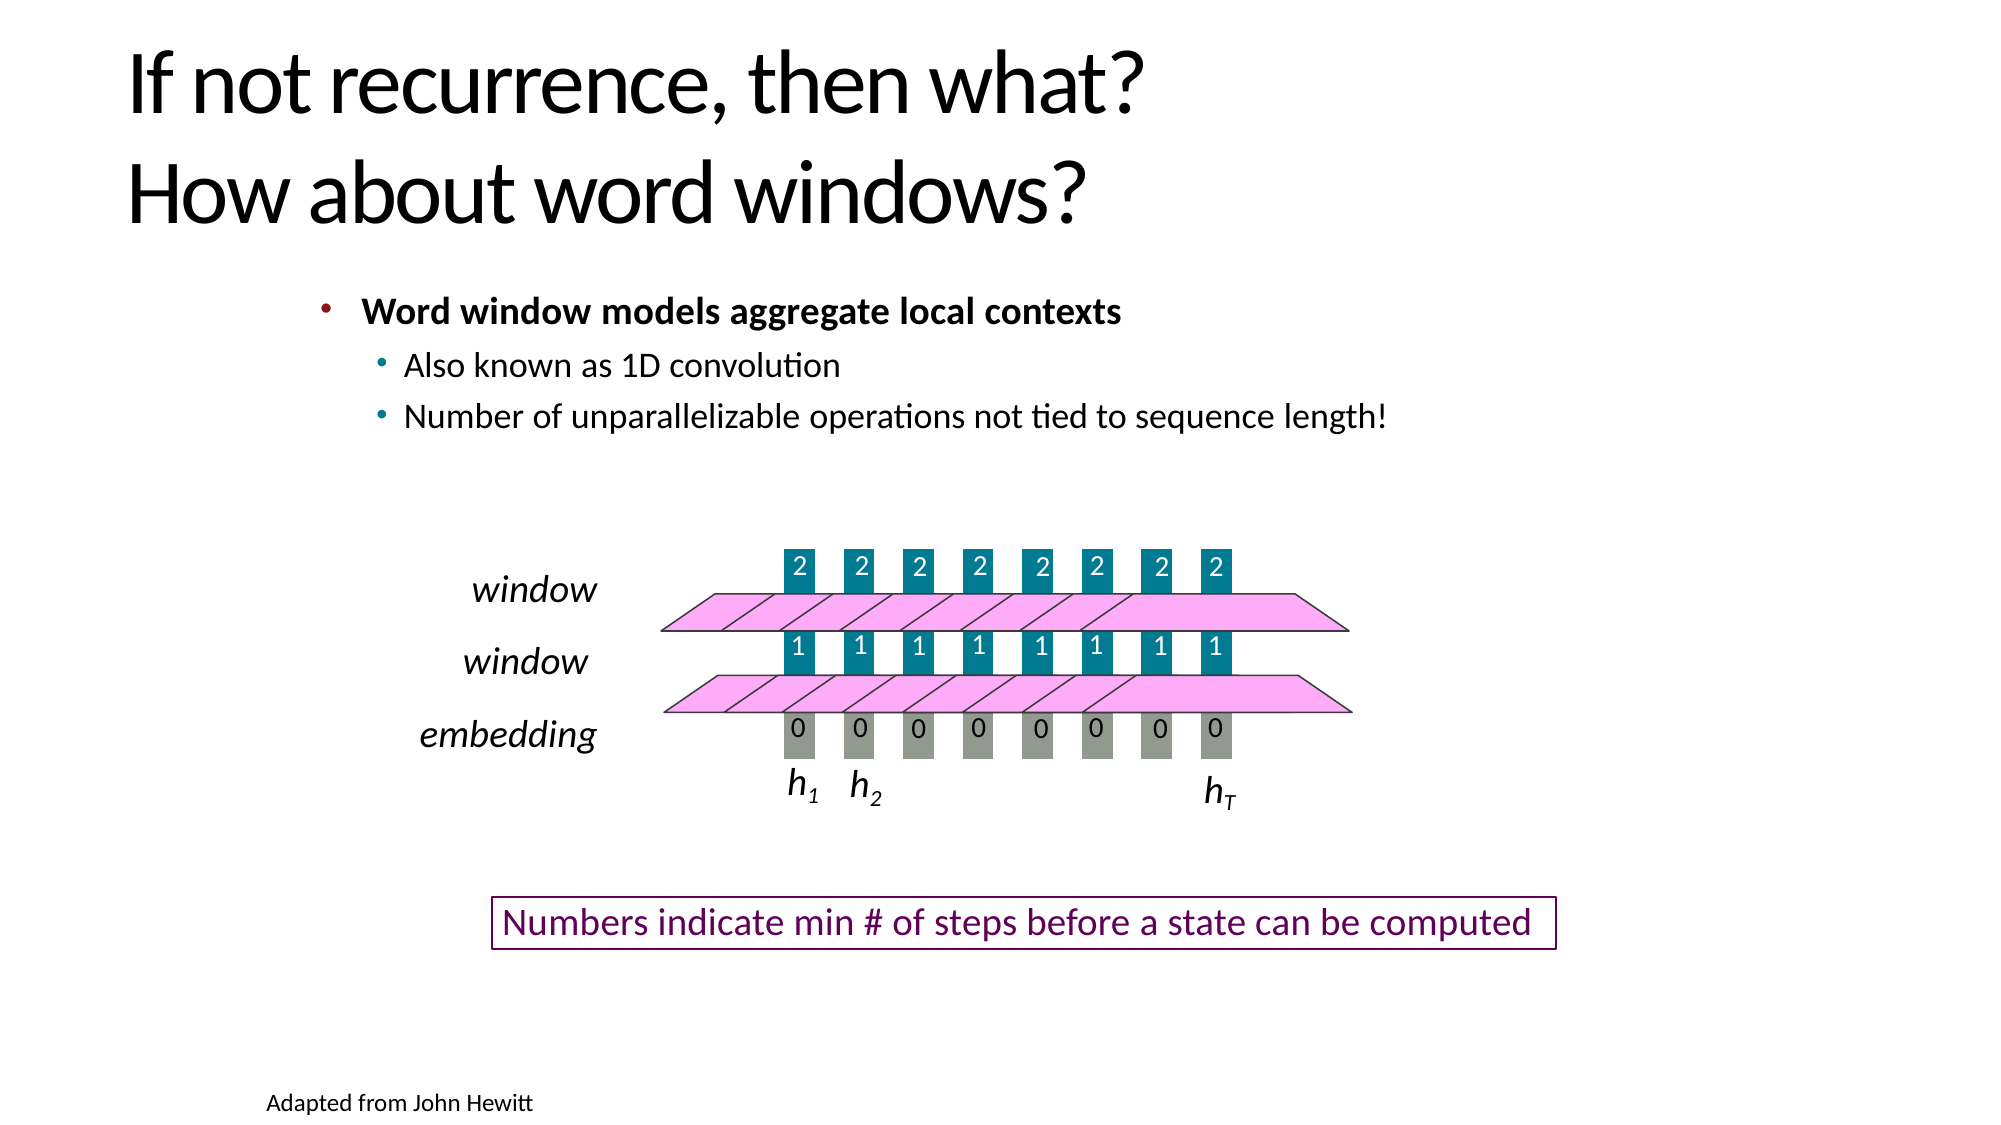

# If not recurrence, then what? How about word windows?
Word window models aggregate local contexts
Also known as 1D convolution
Number of unparallelizable operations not tied to sequence length!
window  window  embedding
| 2 |  | 2 |  | 2 |  | 2 |  | 2 |  | 2 |  | 2 |  | 2 |
| --- | --- | --- | --- | --- | --- | --- | --- | --- | --- | --- | --- | --- | --- | --- |
|  |  |  |  |  |  |  |  |  |  |  |  |  |  |  |
| 1 |  | 1 |  | 1 |  | 1 |  | 1 |  | 1 |  | 1 |  | 1 |
|  |  |  |  |  |  |  |  |  |  |  |  |  |  |  |
| 0 |  | 0 |  | 0 |  | 0 |  | 0 |  | 0 |  | 0 |  | 0 |

h1
h2
hT

Numbers indicate min # of steps before a state can be computed
Adapted from John Hewitt